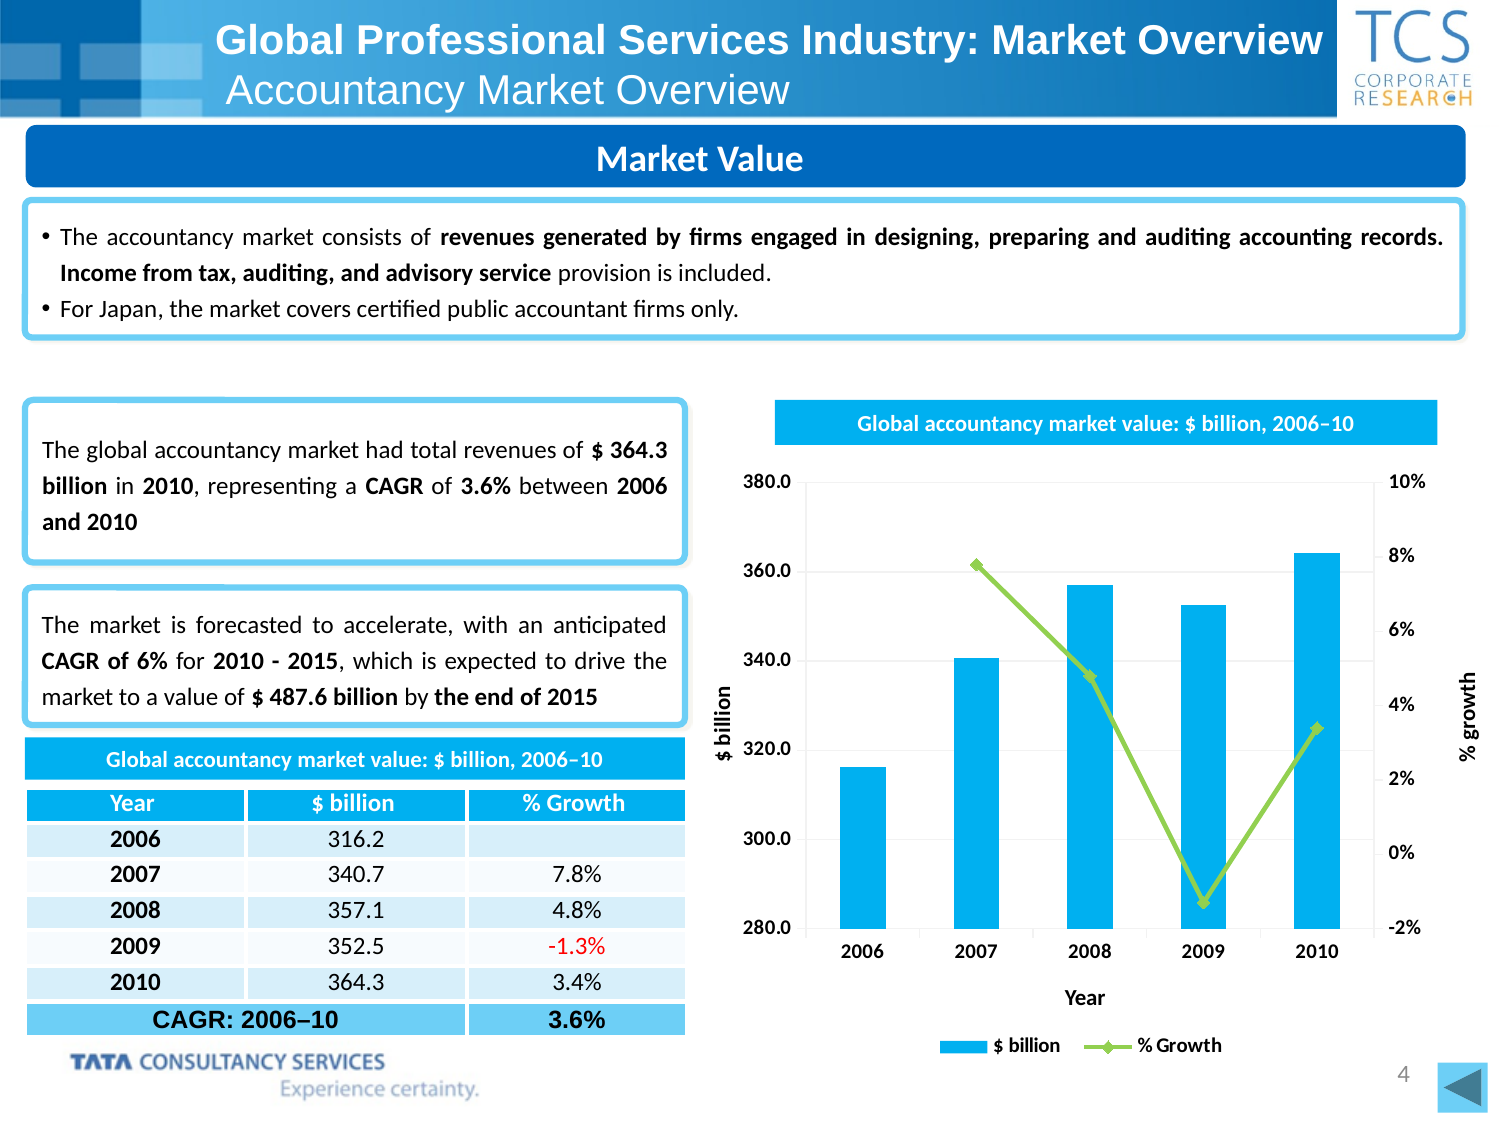

# Global Professional Services Industry: Market Overview Accountancy Market Overview
Market Value
The accountancy market consists of revenues generated by firms engaged in designing, preparing and auditing accounting records. Income from tax, auditing, and advisory service provision is included.
For Japan, the market covers certified public accountant firms only.
The global accountancy market had total revenues of $ 364.3 billion in 2010, representing a CAGR of 3.6% between 2006 and 2010
Global accountancy market value: $ billion, 2006–10

### Chart

| Category | $ billion  | % Growth  |
|---|---|---|
| 2006 | 316.2 | None |
| 2007 | 340.7 | 0.07800000000000008 |
| 2008 | 357.1 | 0.04800000000000005 |
| 2009 | 352.5 | -0.012999999999999998 |
| 2010 | 364.3 | 0.034 |
The market is forecasted to accelerate, with an anticipated CAGR of 6% for 2010 - 2015, which is expected to drive the market to a value of $ 487.6 billion by the end of 2015
% growth
$ billion
Global accountancy market value: $ billion, 2006–10
| Year | $ billion | % Growth |
| --- | --- | --- |
| 2006 | 316.2 |  |
| 2007 | 340.7 | 7.8% |
| 2008 | 357.1 | 4.8% |
| 2009 | 352.5 | -1.3% |
| 2010 | 364.3 | 3.4% |
| CAGR: 2006–10 |  | 3.6% |
Year
4